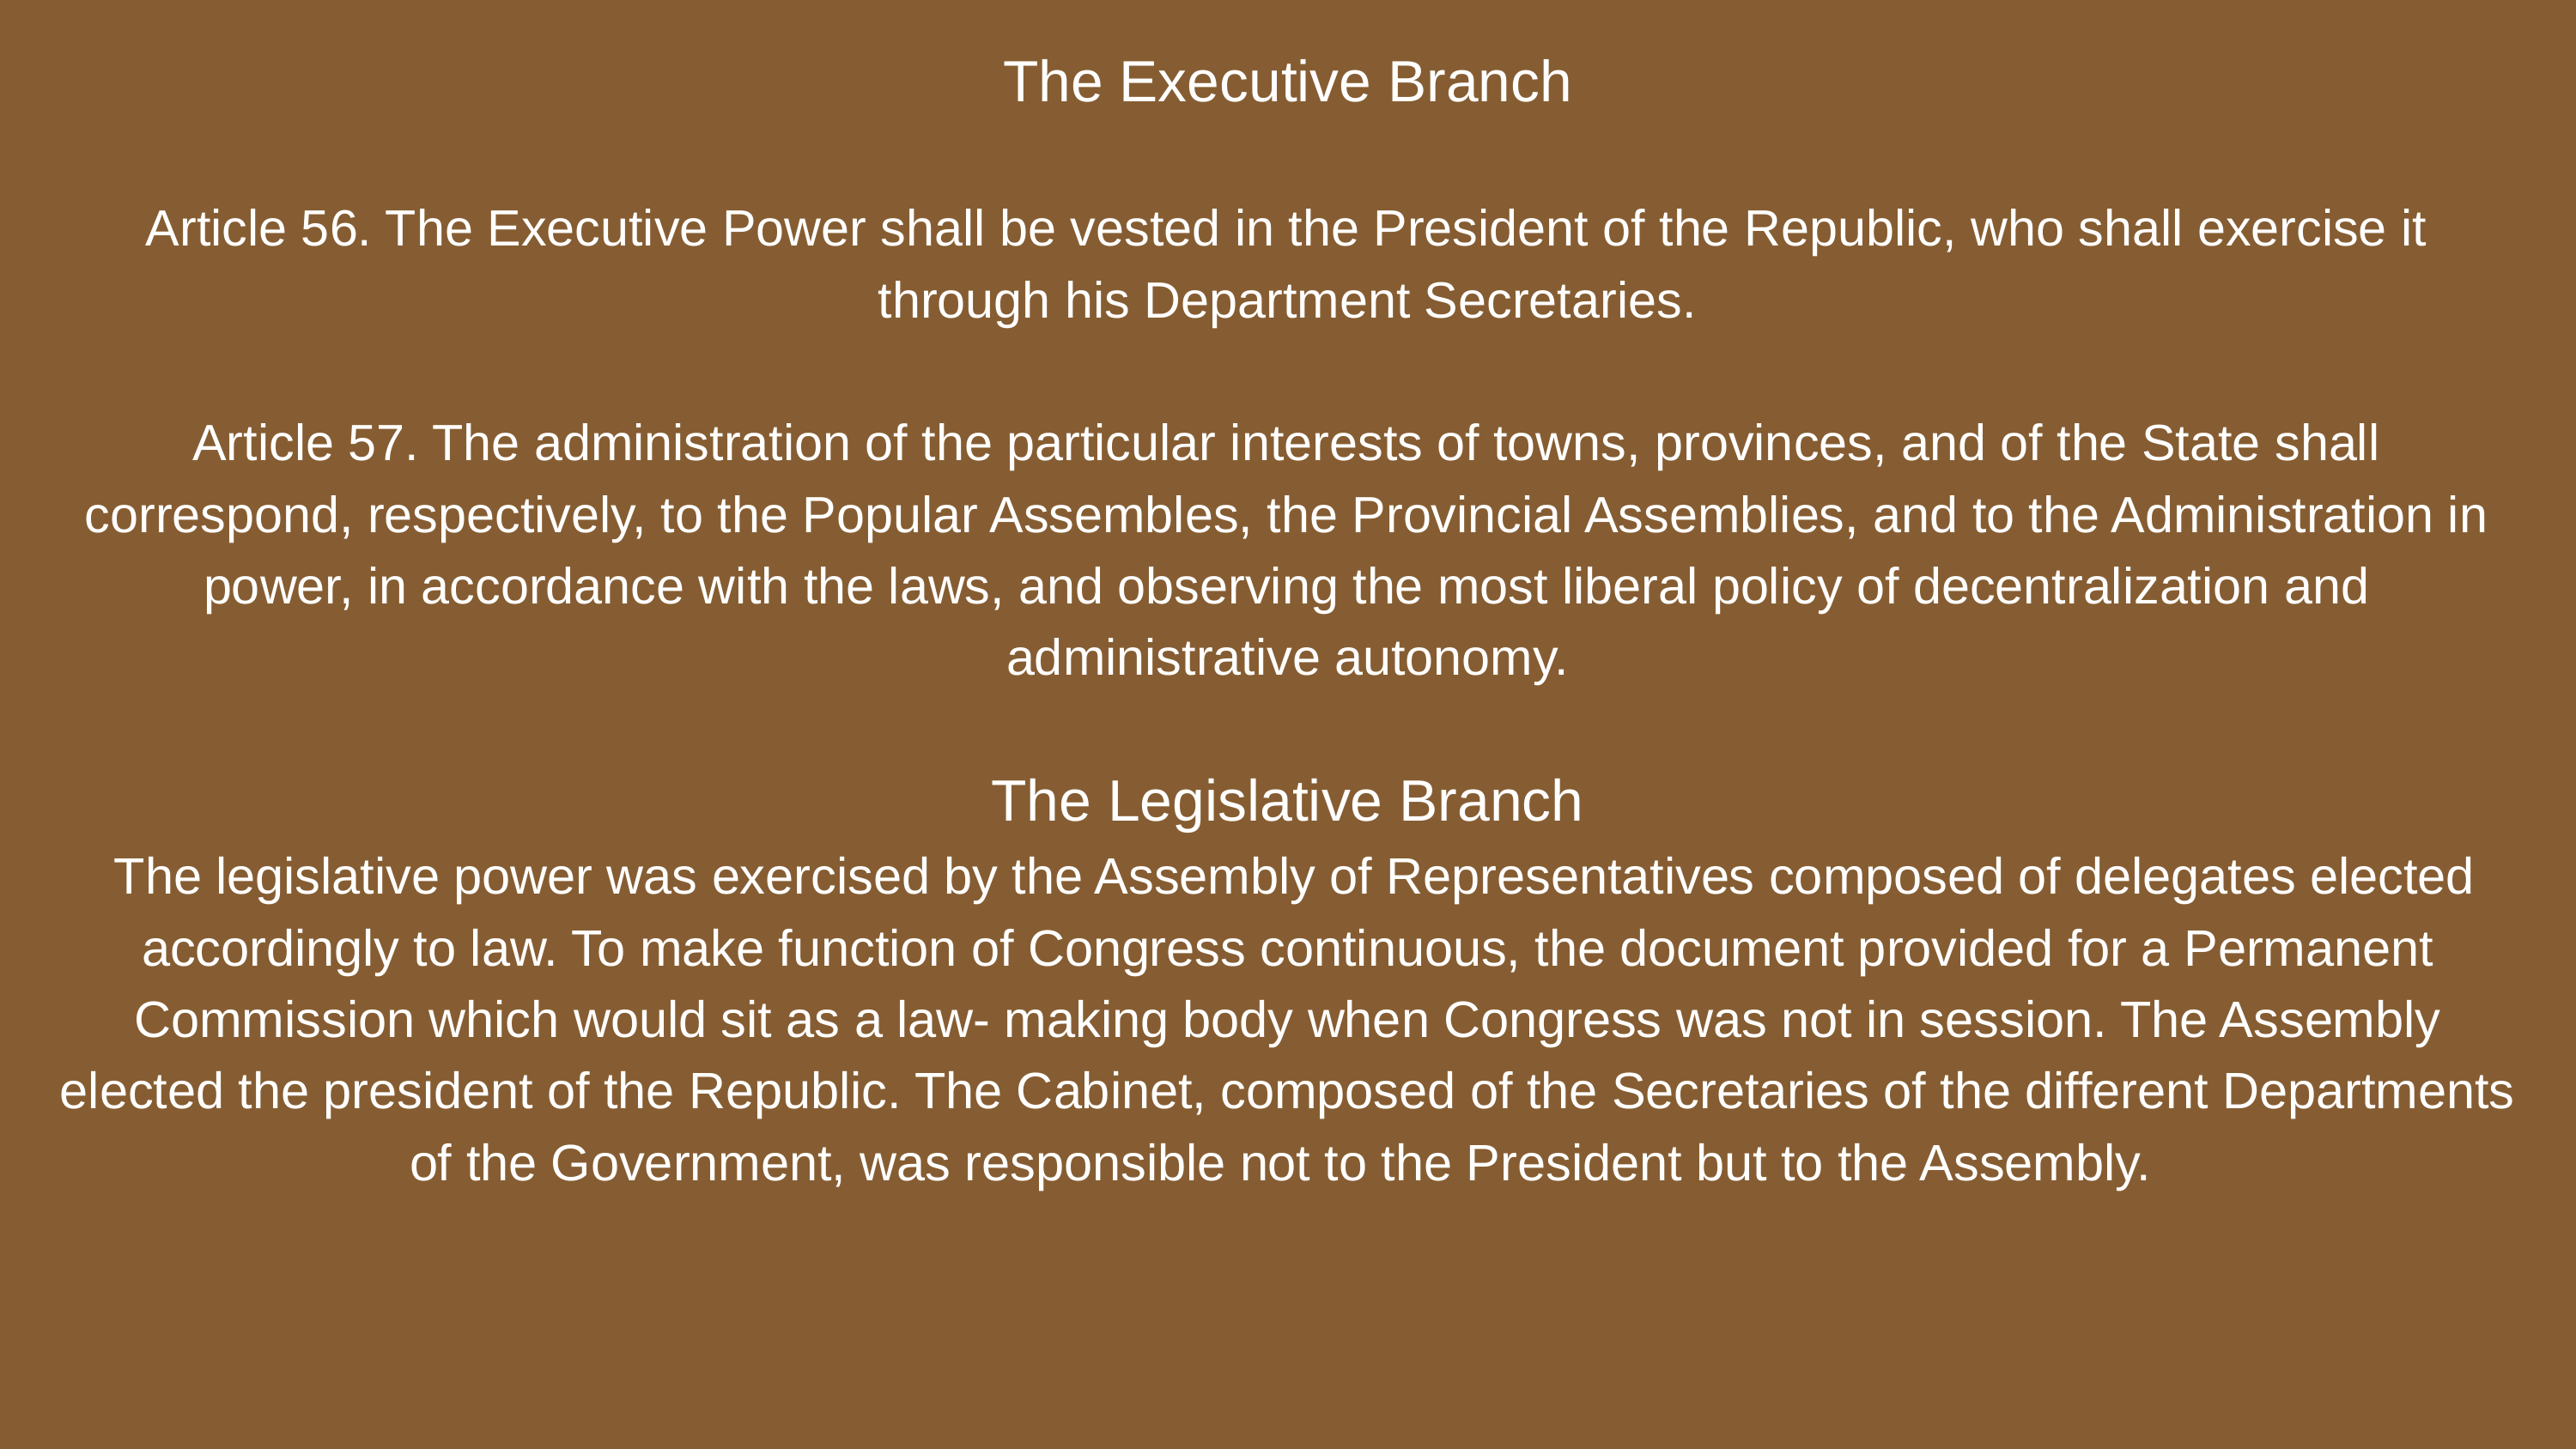

The Executive Branch

Article 56. The Executive Power shall be vested in the President of the Republic, who shall exercise it through his Department Secretaries.

Article 57. The administration of the particular interests of towns, provinces, and of the State shall correspond, respectively, to the Popular Assembles, the Provincial Assemblies, and to the Administration in power, in accordance with the laws, and observing the most liberal policy of decentralization and administrative autonomy.
The Legislative Branch
 The legislative power was exercised by the Assembly of Representatives composed of delegates elected accordingly to law. To make function of Congress continuous, the document provided for a Permanent Commission which would sit as a law- making body when Congress was not in session. The Assembly elected the president of the Republic. The Cabinet, composed of the Secretaries of the different Departments of the Government, was responsible not to the President but to the Assembly.